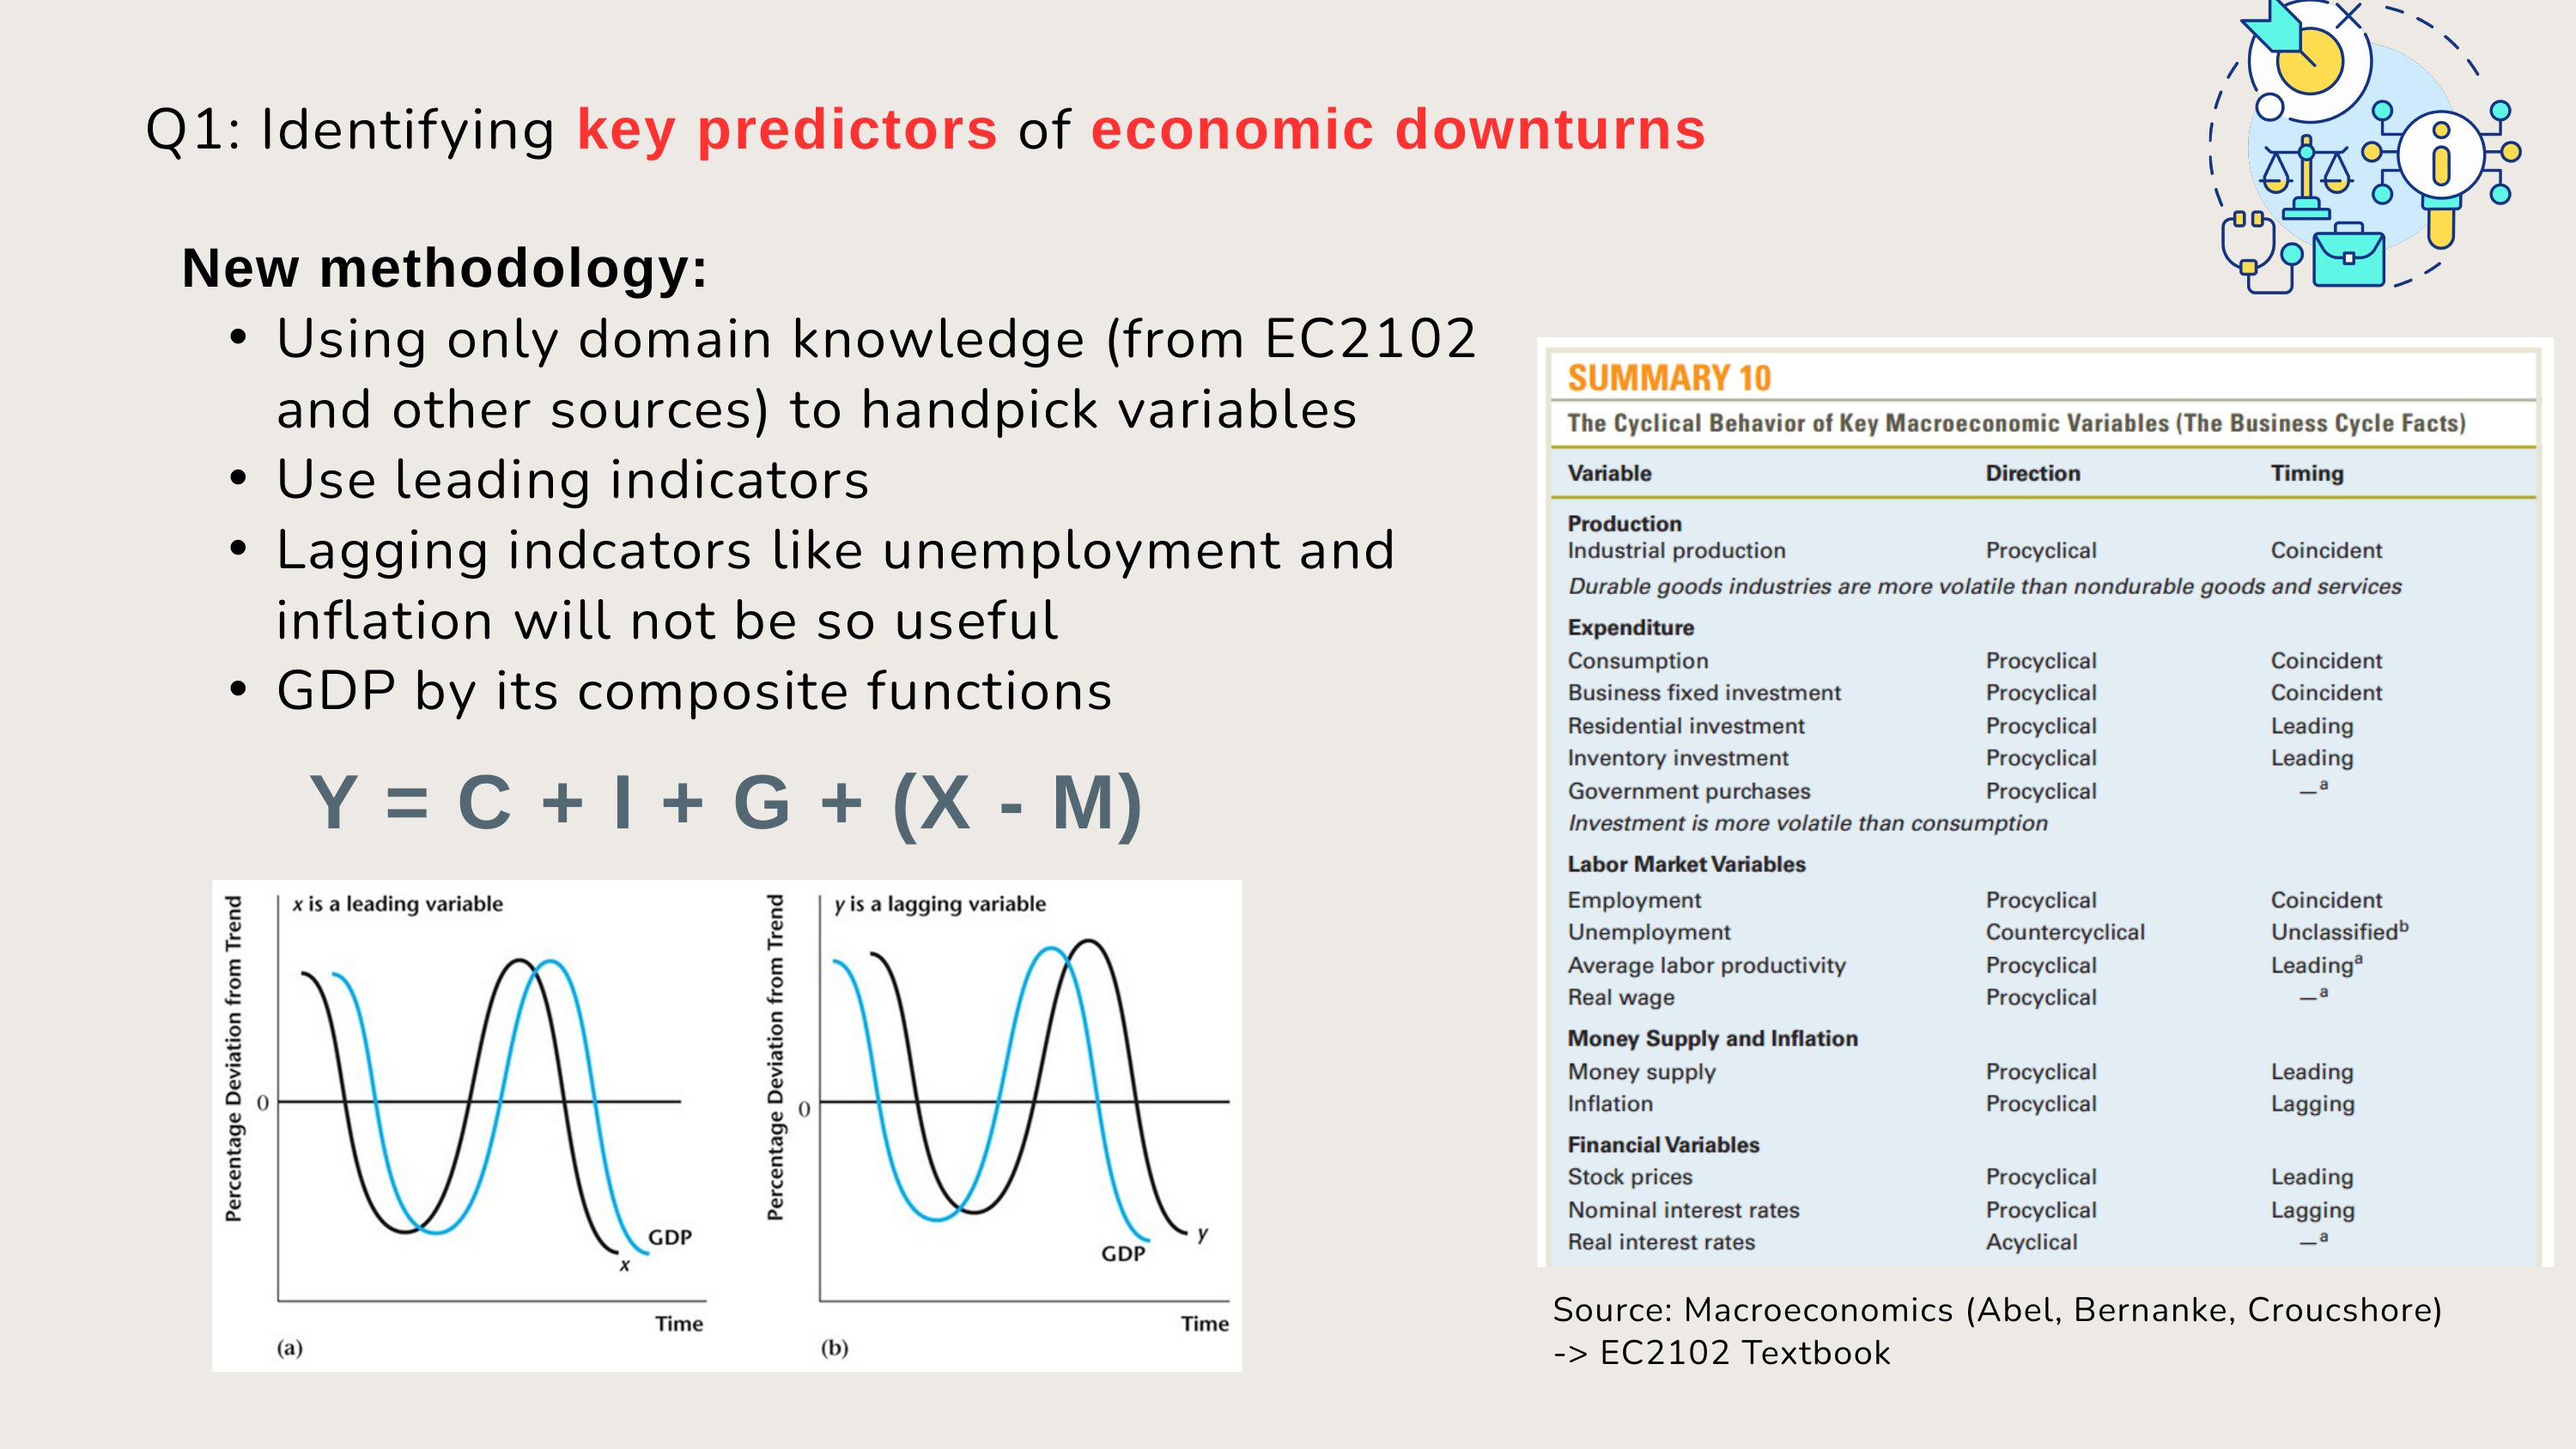

Q1: Identifying key predictors of economic downturns
New methodology:
Using only domain knowledge (from EC2102 and other sources) to handpick variables
Use leading indicators
Lagging indcators like unemployment and inflation will not be so useful
GDP by its composite functions

Y = C + I + G + (X - M)

Source: Macroeconomics (Abel, Bernanke, Croucshore)
-> EC2102 Textbook